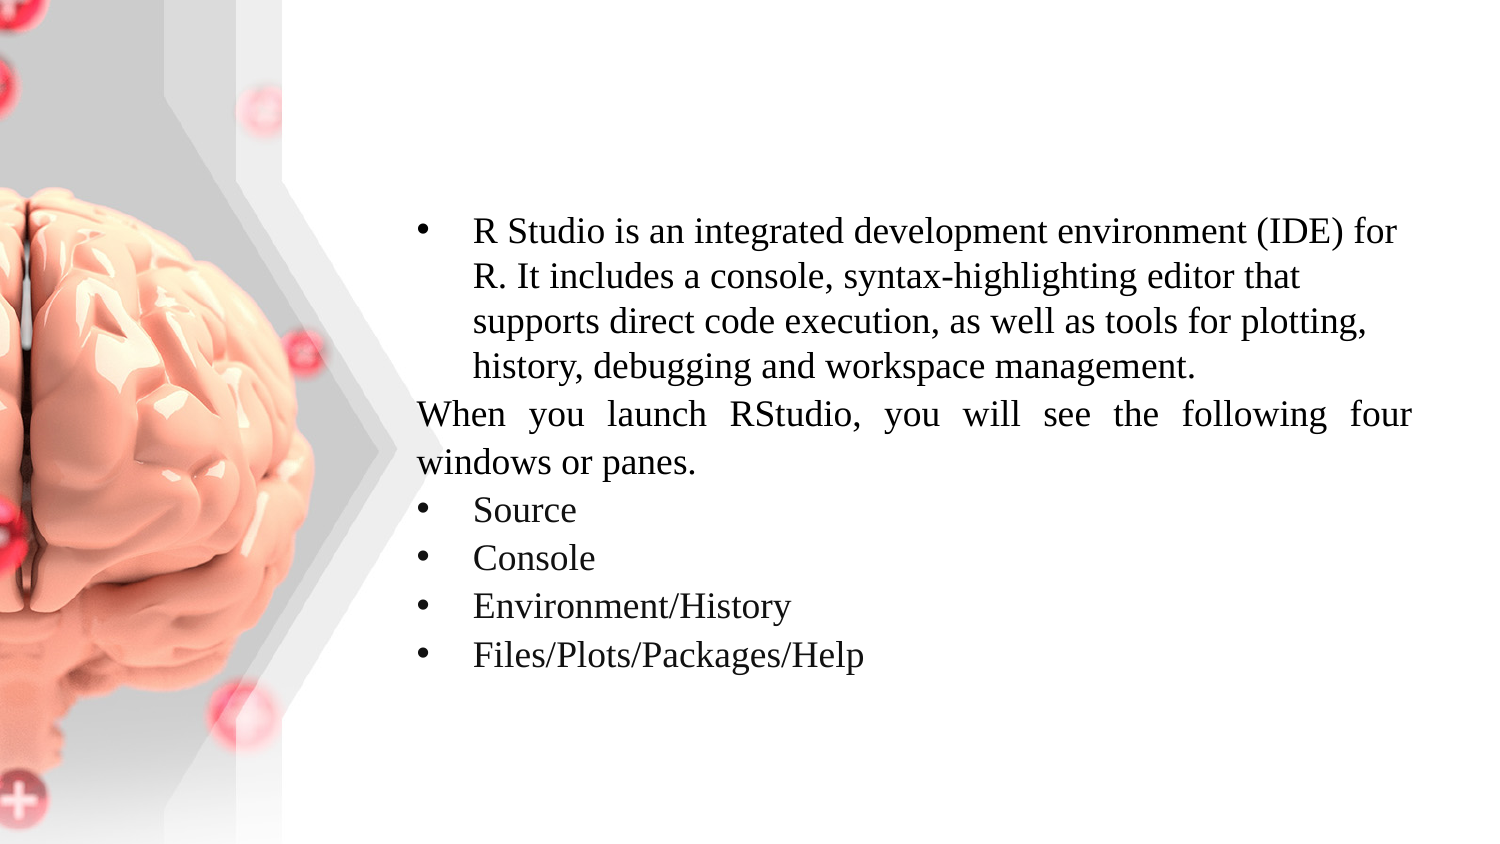

#
R Studio is an integrated development environment (IDE) for R. It includes a console, syntax-highlighting editor that supports direct code execution, as well as tools for plotting, history, debugging and workspace management.
When you launch RStudio, you will see the following four windows or panes.
Source
Console
Environment/History
Files/Plots/Packages/Help